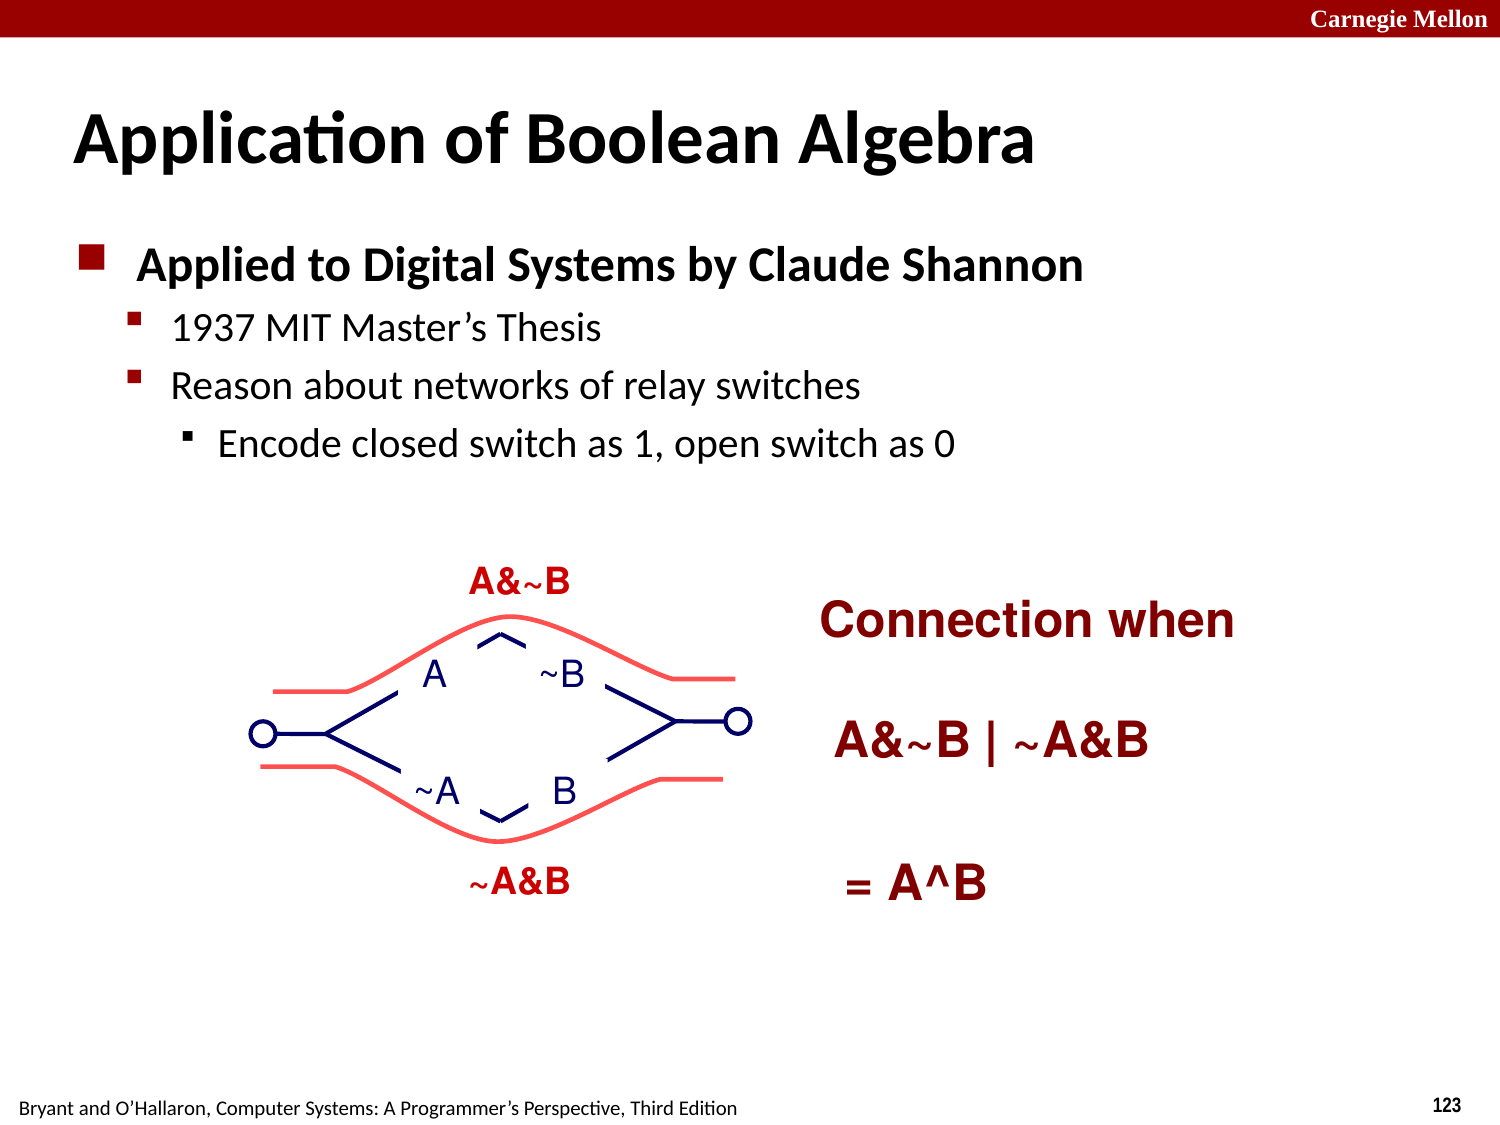

# Application of Boolean Algebra
Applied to Digital Systems by Claude Shannon
1937 MIT Master’s Thesis
Reason about networks of relay switches
Encode closed switch as 1, open switch as 0
A&~B

Connection when

 A&~B | ~A&B

A
~B

~A
B

~A&B
= A^B